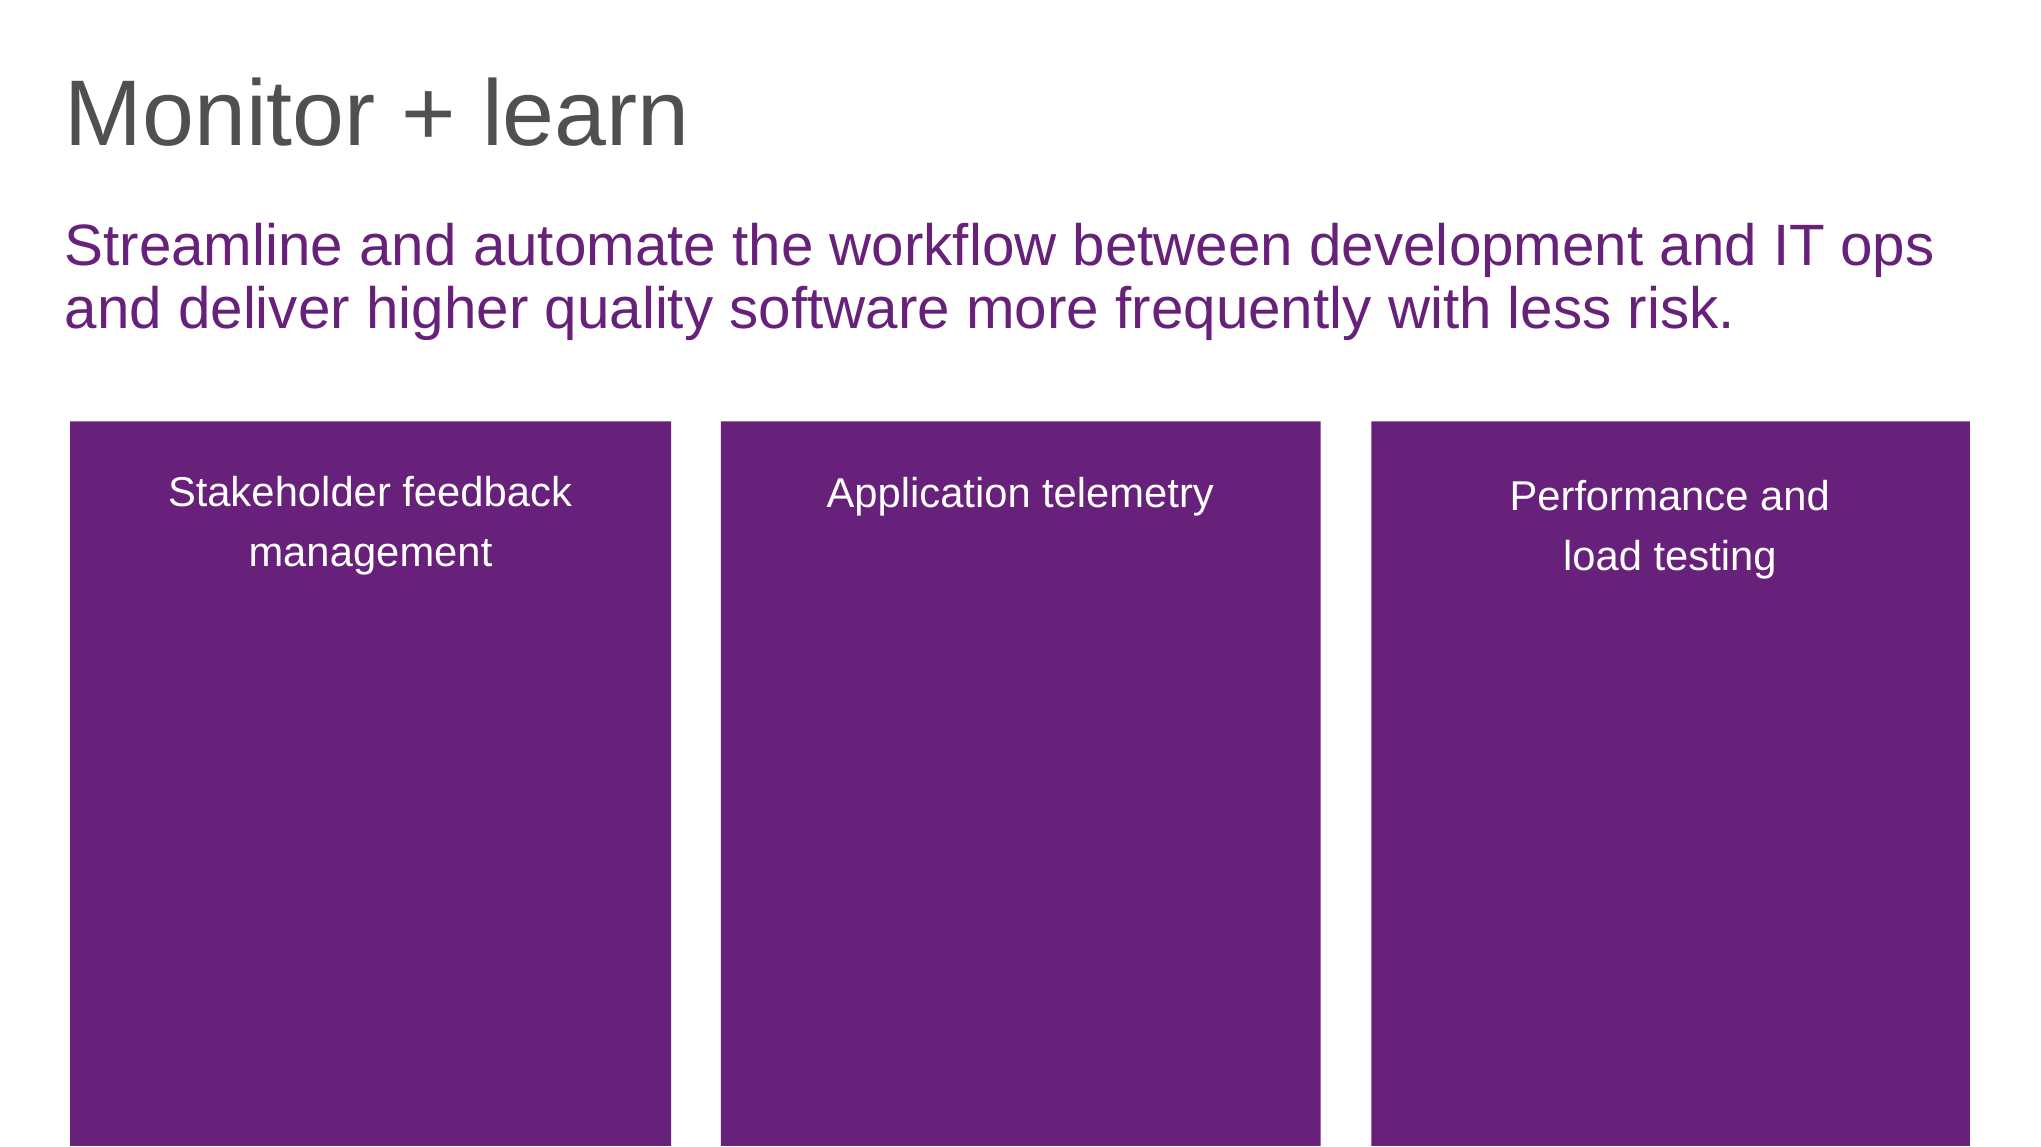

Monitor + learn
Streamline and automate the workflow between development and IT ops and deliver higher quality software more frequently with less risk.

Stakeholder feedback management
Application telemetry
Performance and
load testing